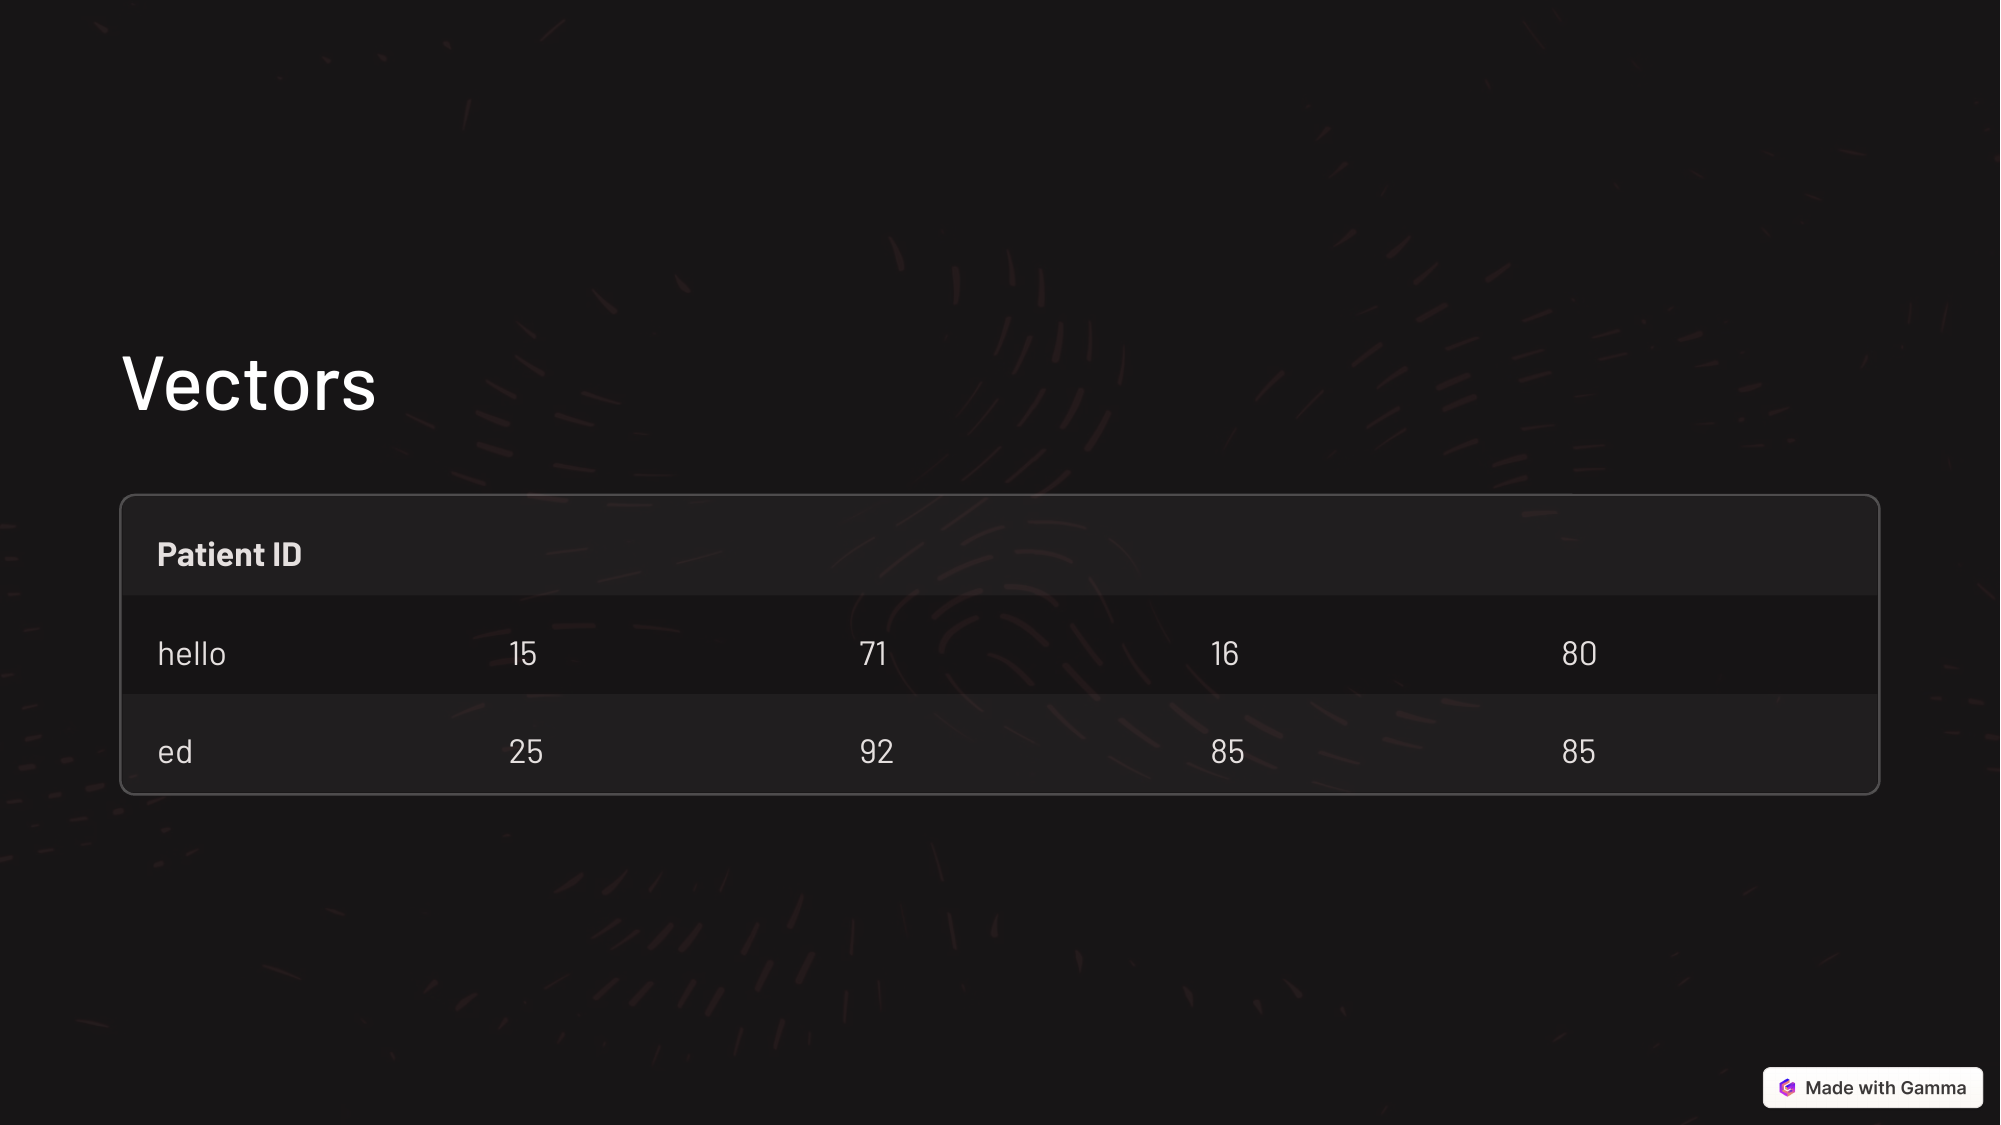

Vectors

Patient ID

hello
15
71
16
80

ed
25
92
85
85